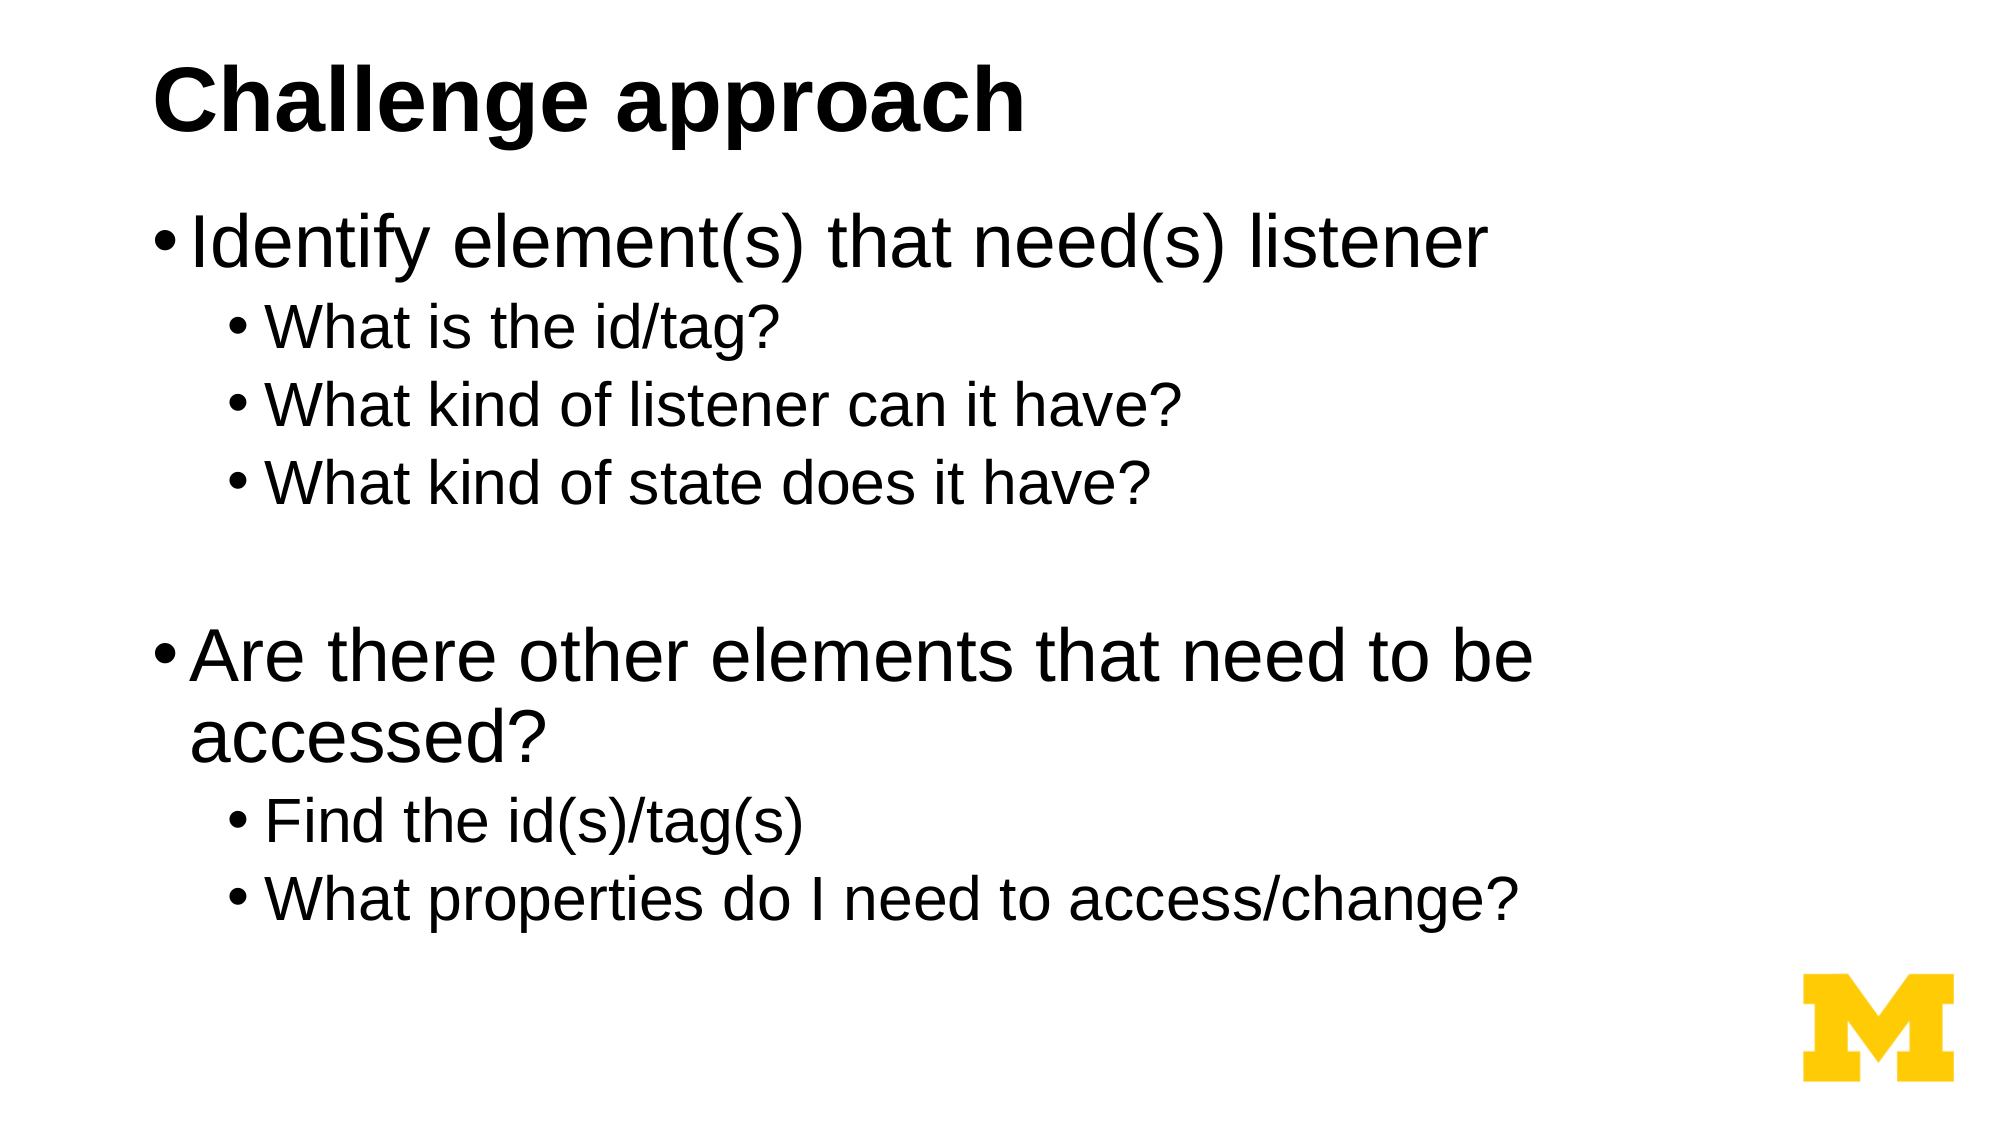

# Challenge approach
Identify element(s) that need(s) listener
What is the id/tag?
What kind of listener can it have?
What kind of state does it have?

Are there other elements that need to be accessed?
Find the id(s)/tag(s)
What properties do I need to access/change?